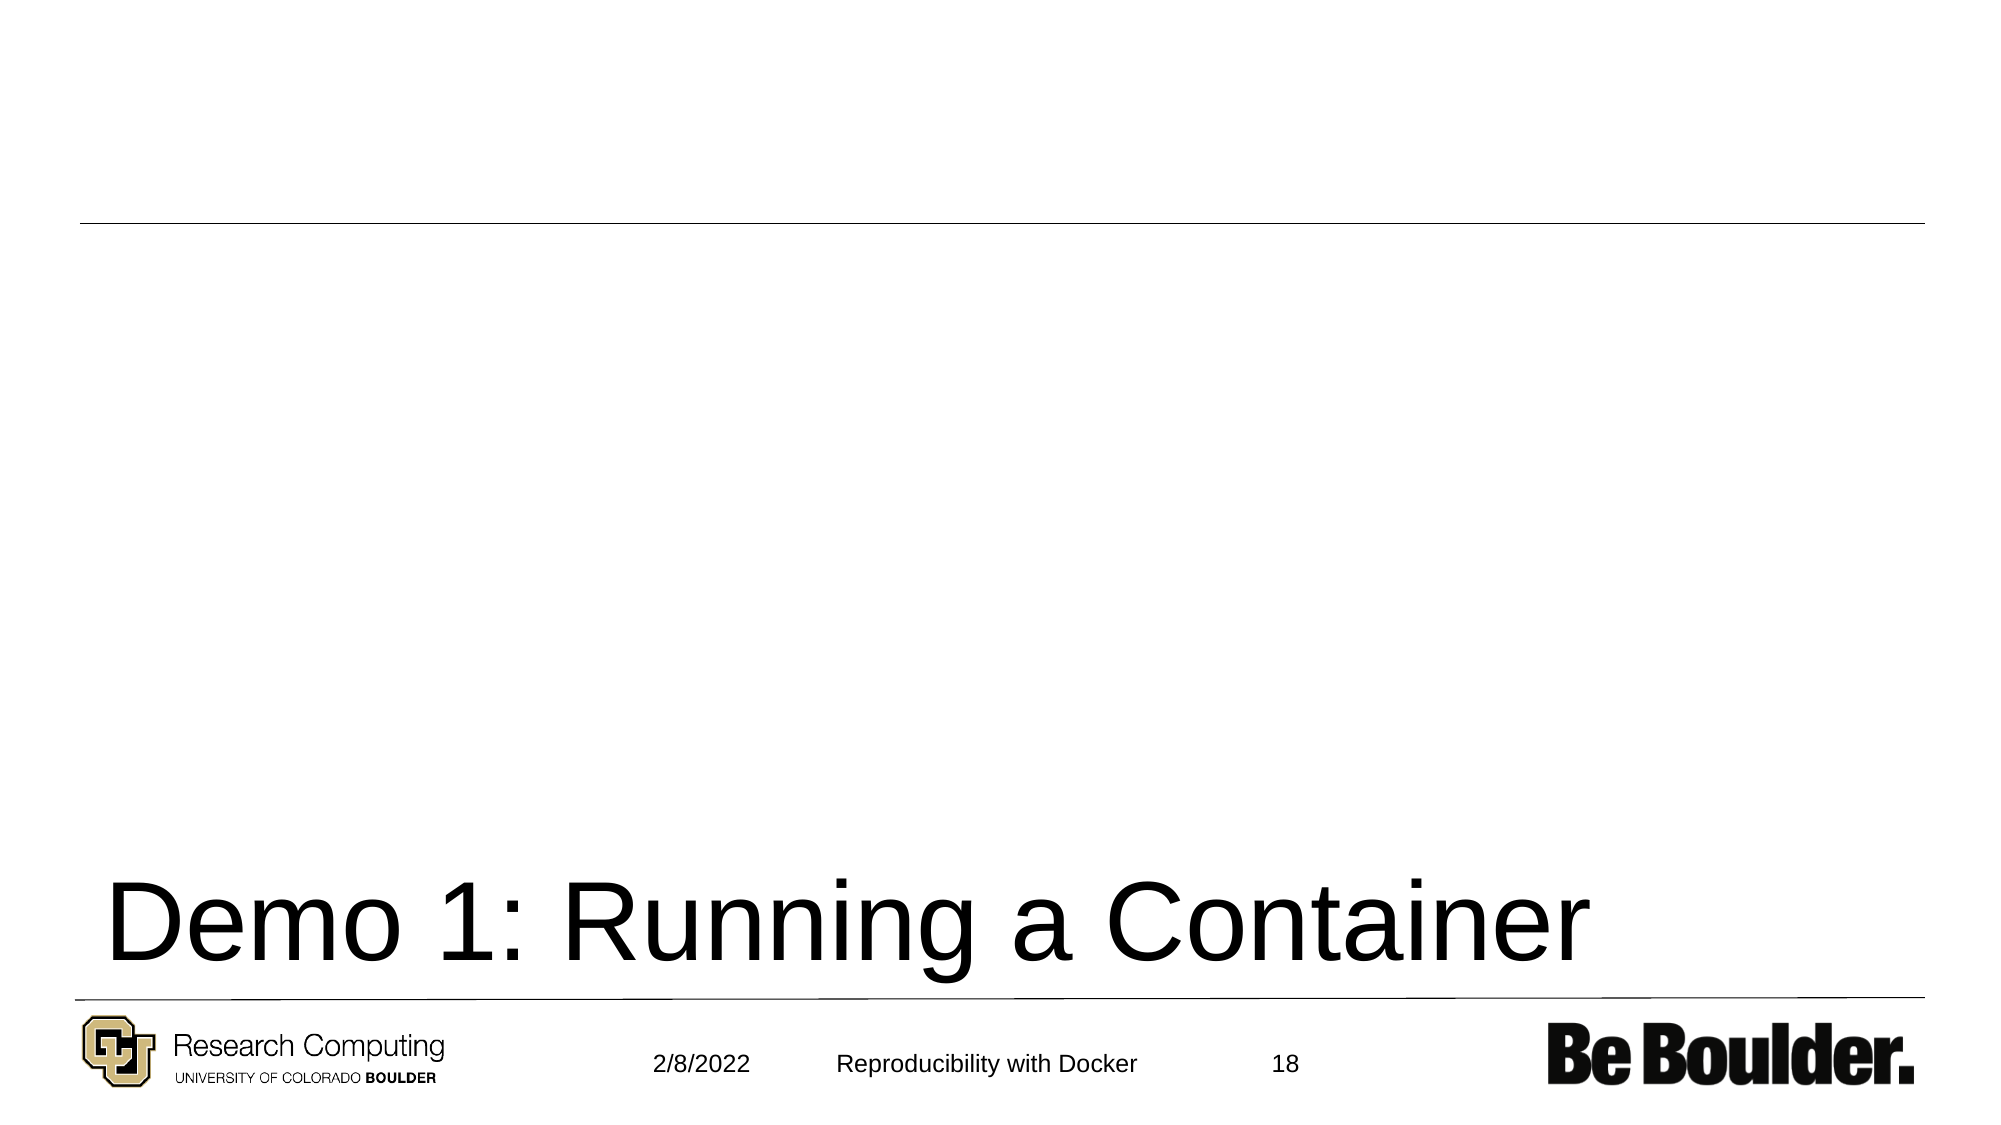

# Demo 1: Running a Container
2/8/2022
18
Reproducibility with Docker